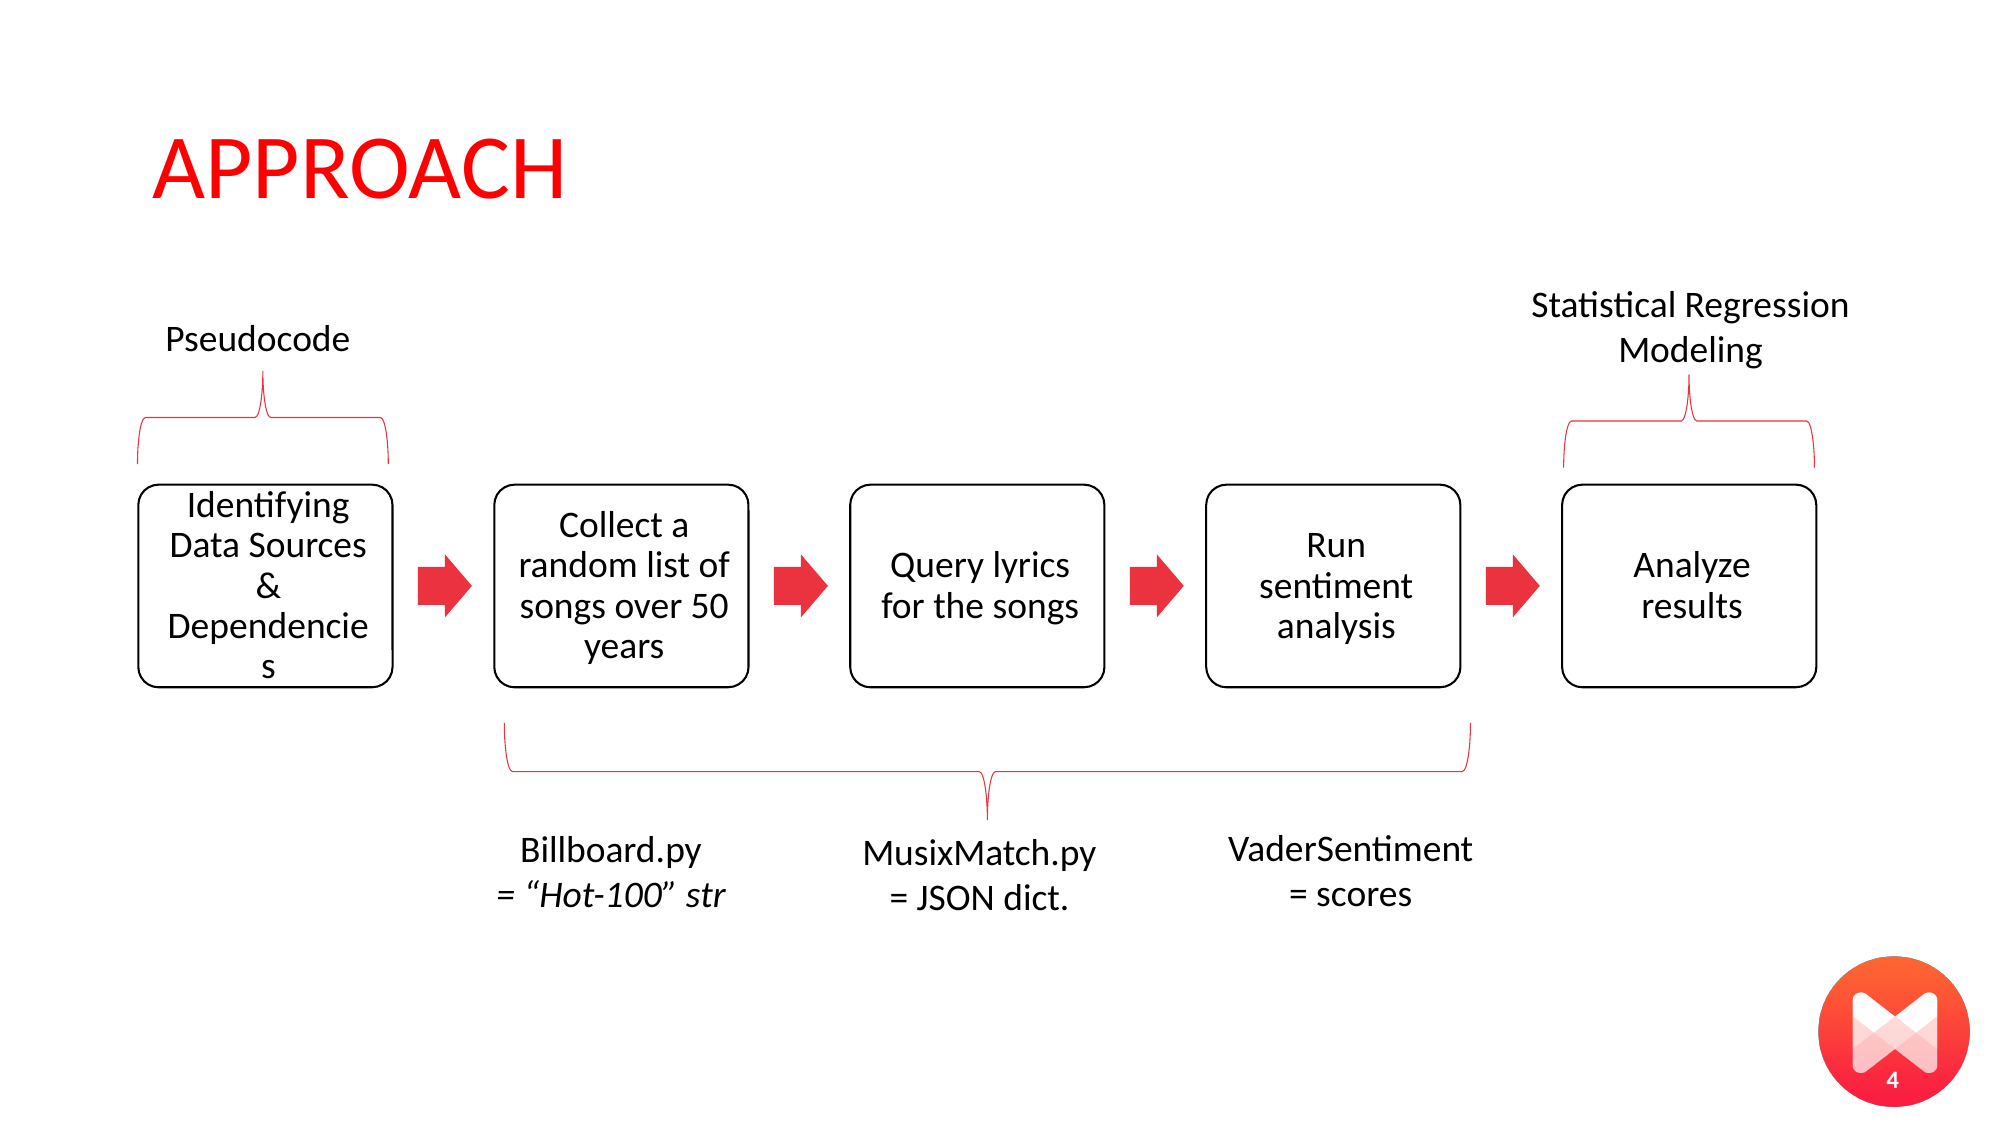

# APPROACH
Statistical Regression Modeling

Pseudocode
Identifying Data Sources & Dependencies

Collect a random list of songs over 50 years

Query lyrics for the songs

Run sentiment analysis

Analyze results

VaderSentiment
= scores
Billboard.py
= “Hot-100” str
MusixMatch.py
= JSON dict.
4